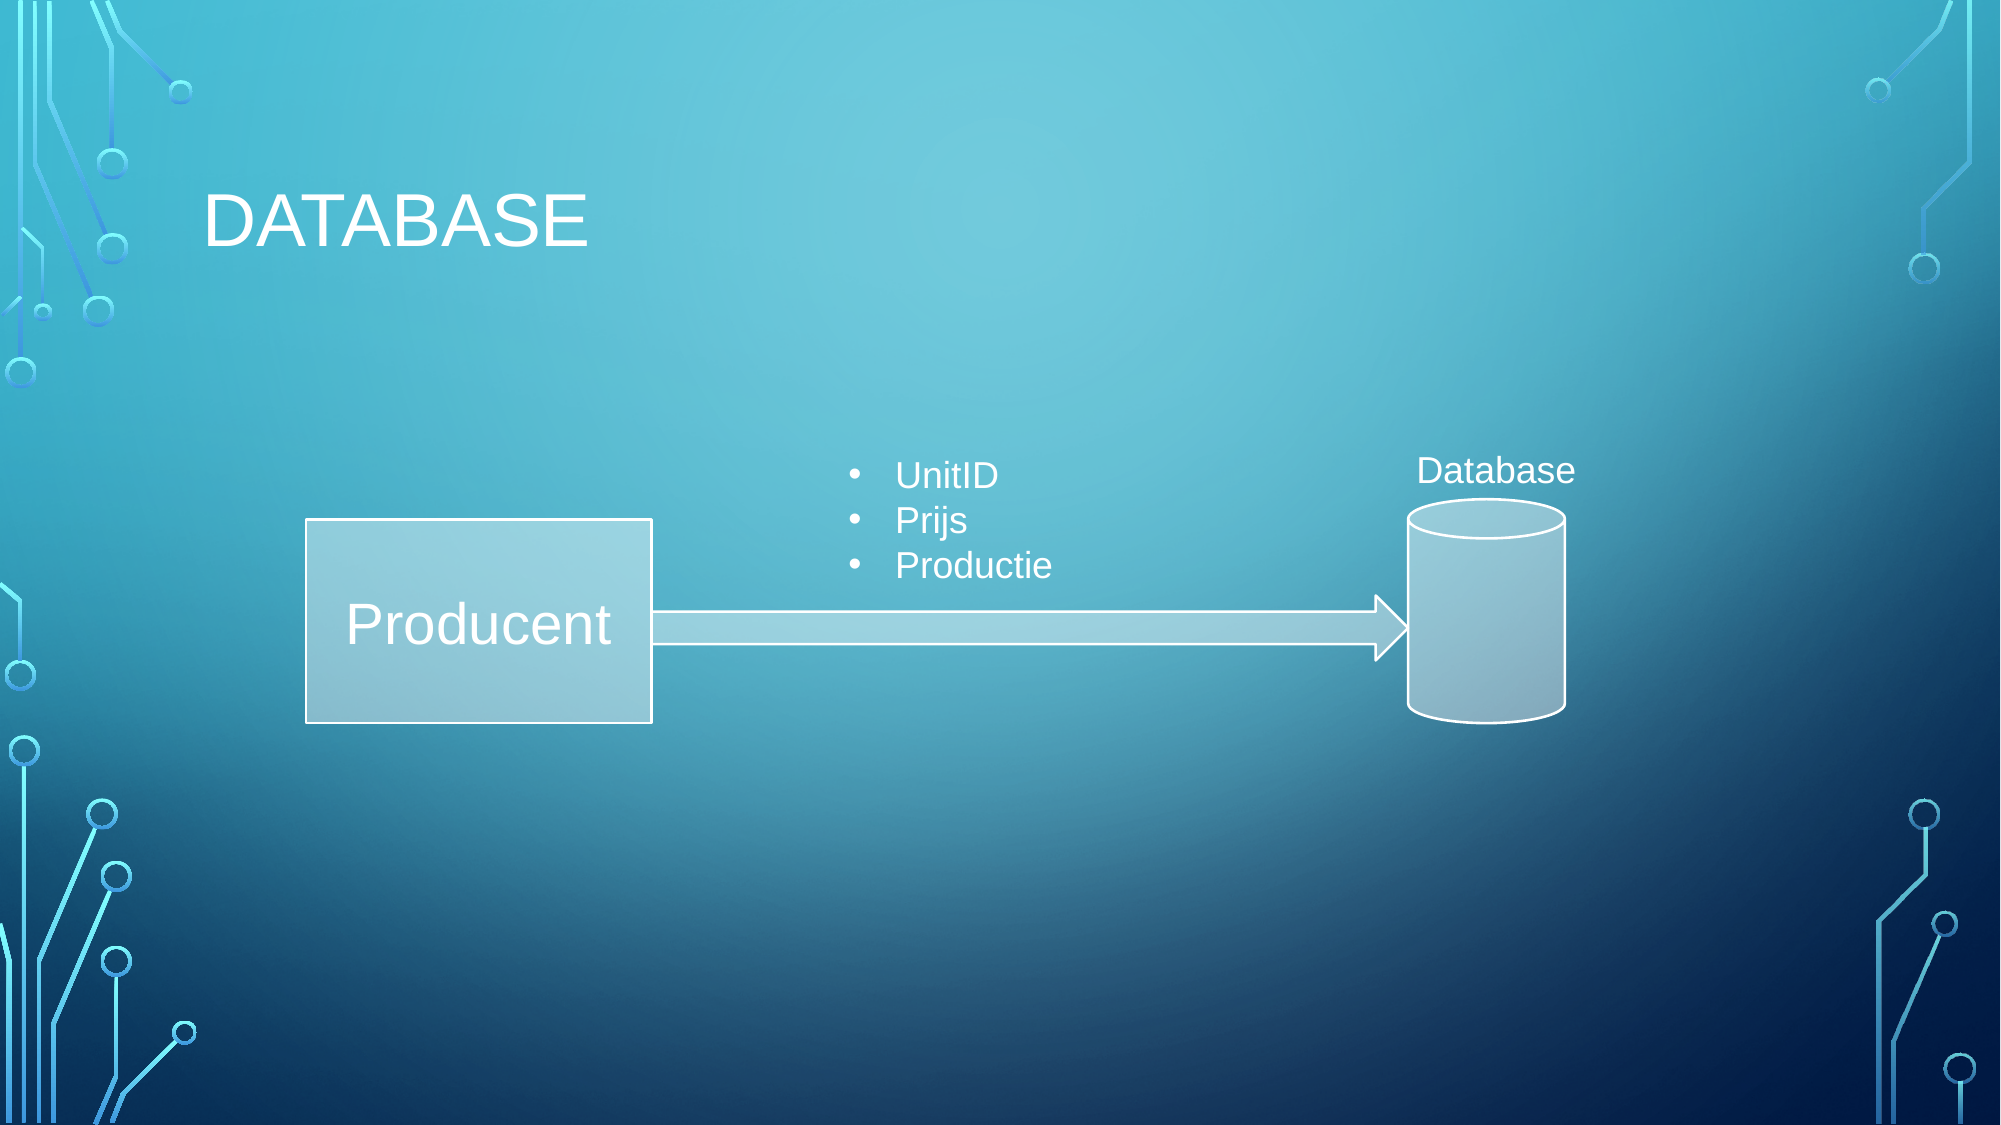

# Database
Database
UnitID
Prijs
Productie

Producent